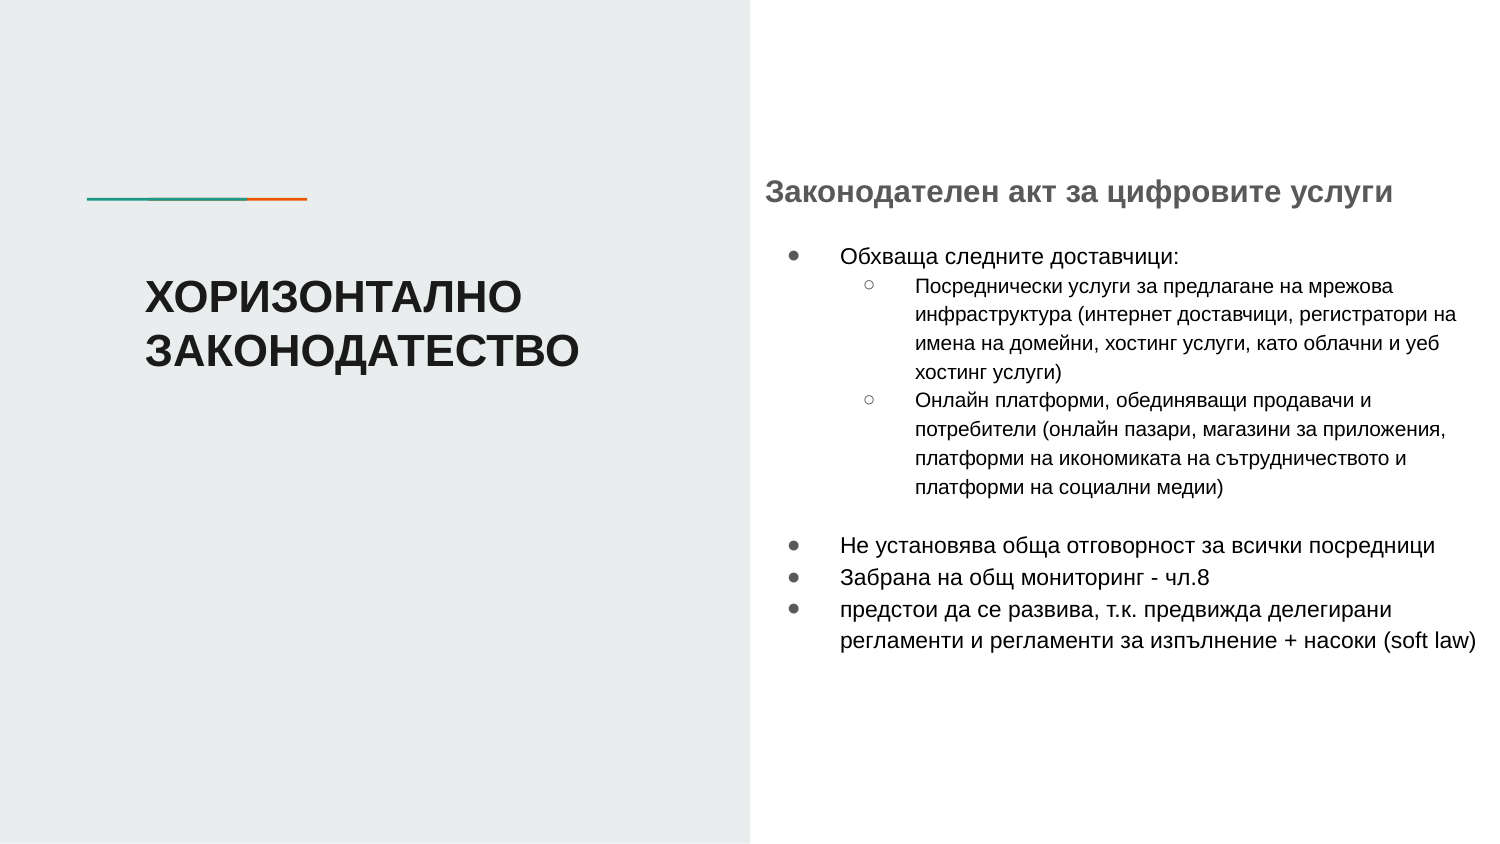

Законодателен акт за цифровите услуги

Обхваща следните доставчици:
Посреднически услуги за предлагане на мрежова инфраструктура (интернет доставчици, регистратори на имена на домейни, хостинг услуги, като облачни и уеб хостинг услуги)
Онлайн платформи, обединяващи продавачи и потребители (онлайн пазари, магазини за приложения, платформи на икономиката на сътрудничеството и платформи на социални медии)

Не установява обща отговорност за всички посредници
Забрана на общ мониторинг - чл.8
предстои да се развива, т.к. предвижда делегирани регламенти и регламенти за изпълнение + насоки (soft law)

# ХОРИЗОНТАЛНО
ЗАКОНОДАТЕСТВО